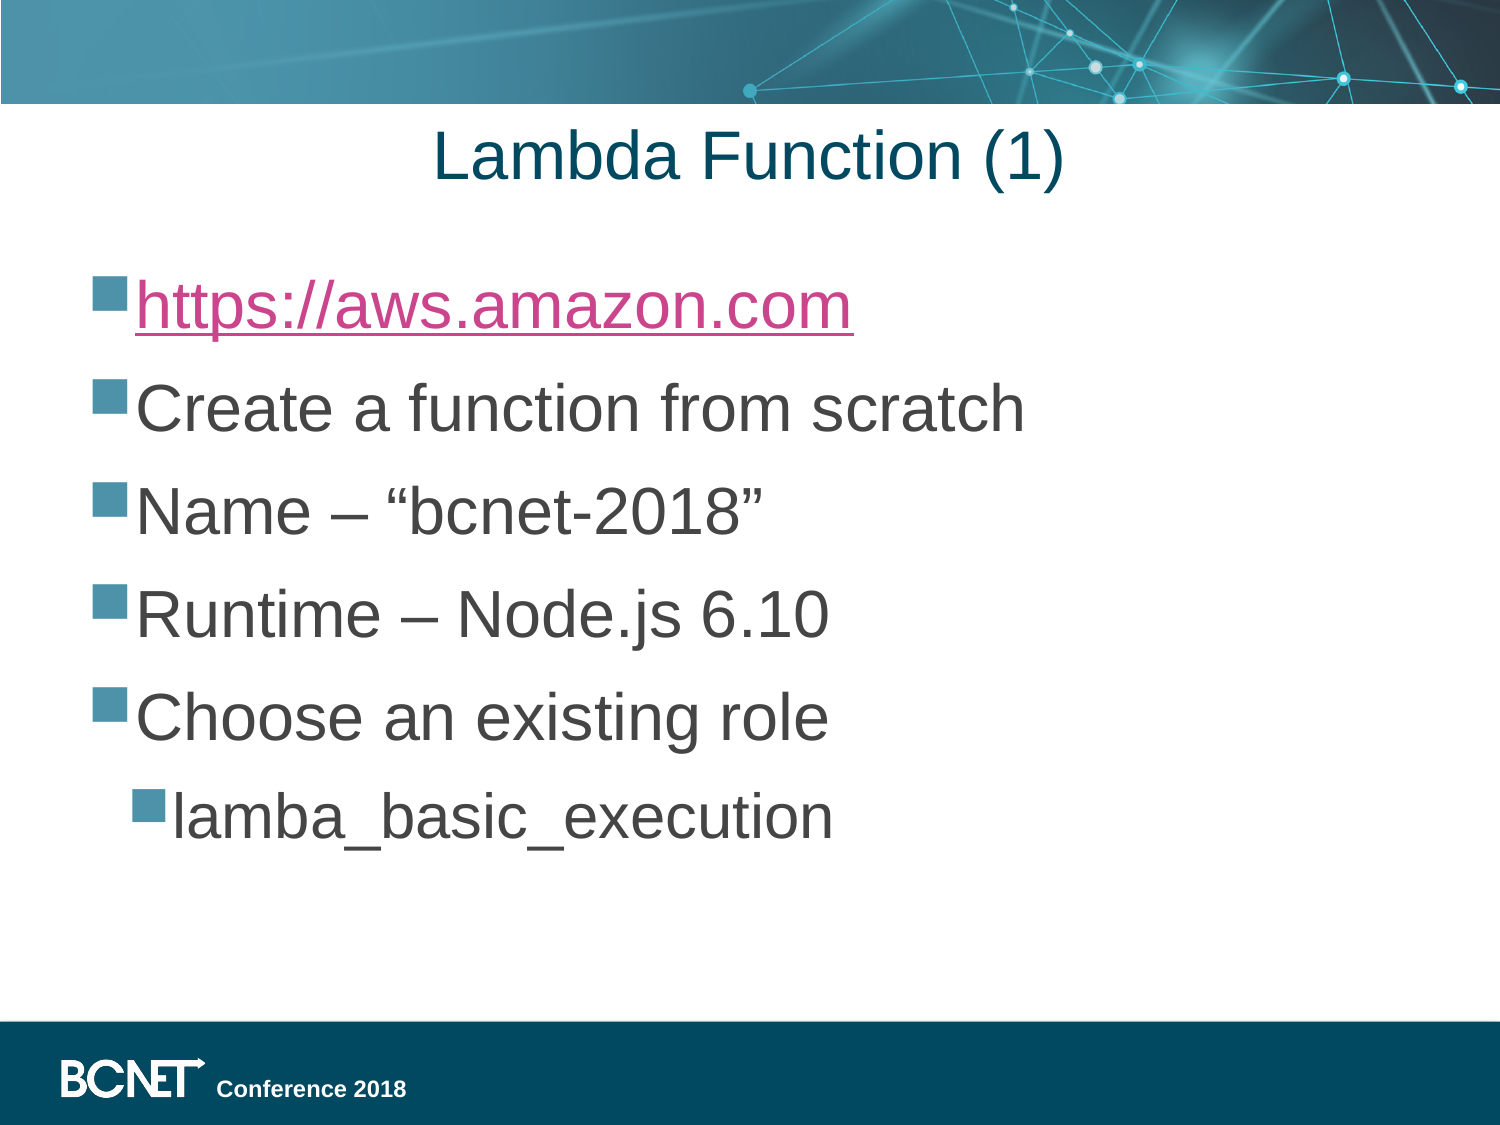

# Lambda Function (1)
https://aws.amazon.com
Create a function from scratch
Name – “bcnet-2018”
Runtime – Node.js 6.10
Choose an existing role
lamba_basic_execution